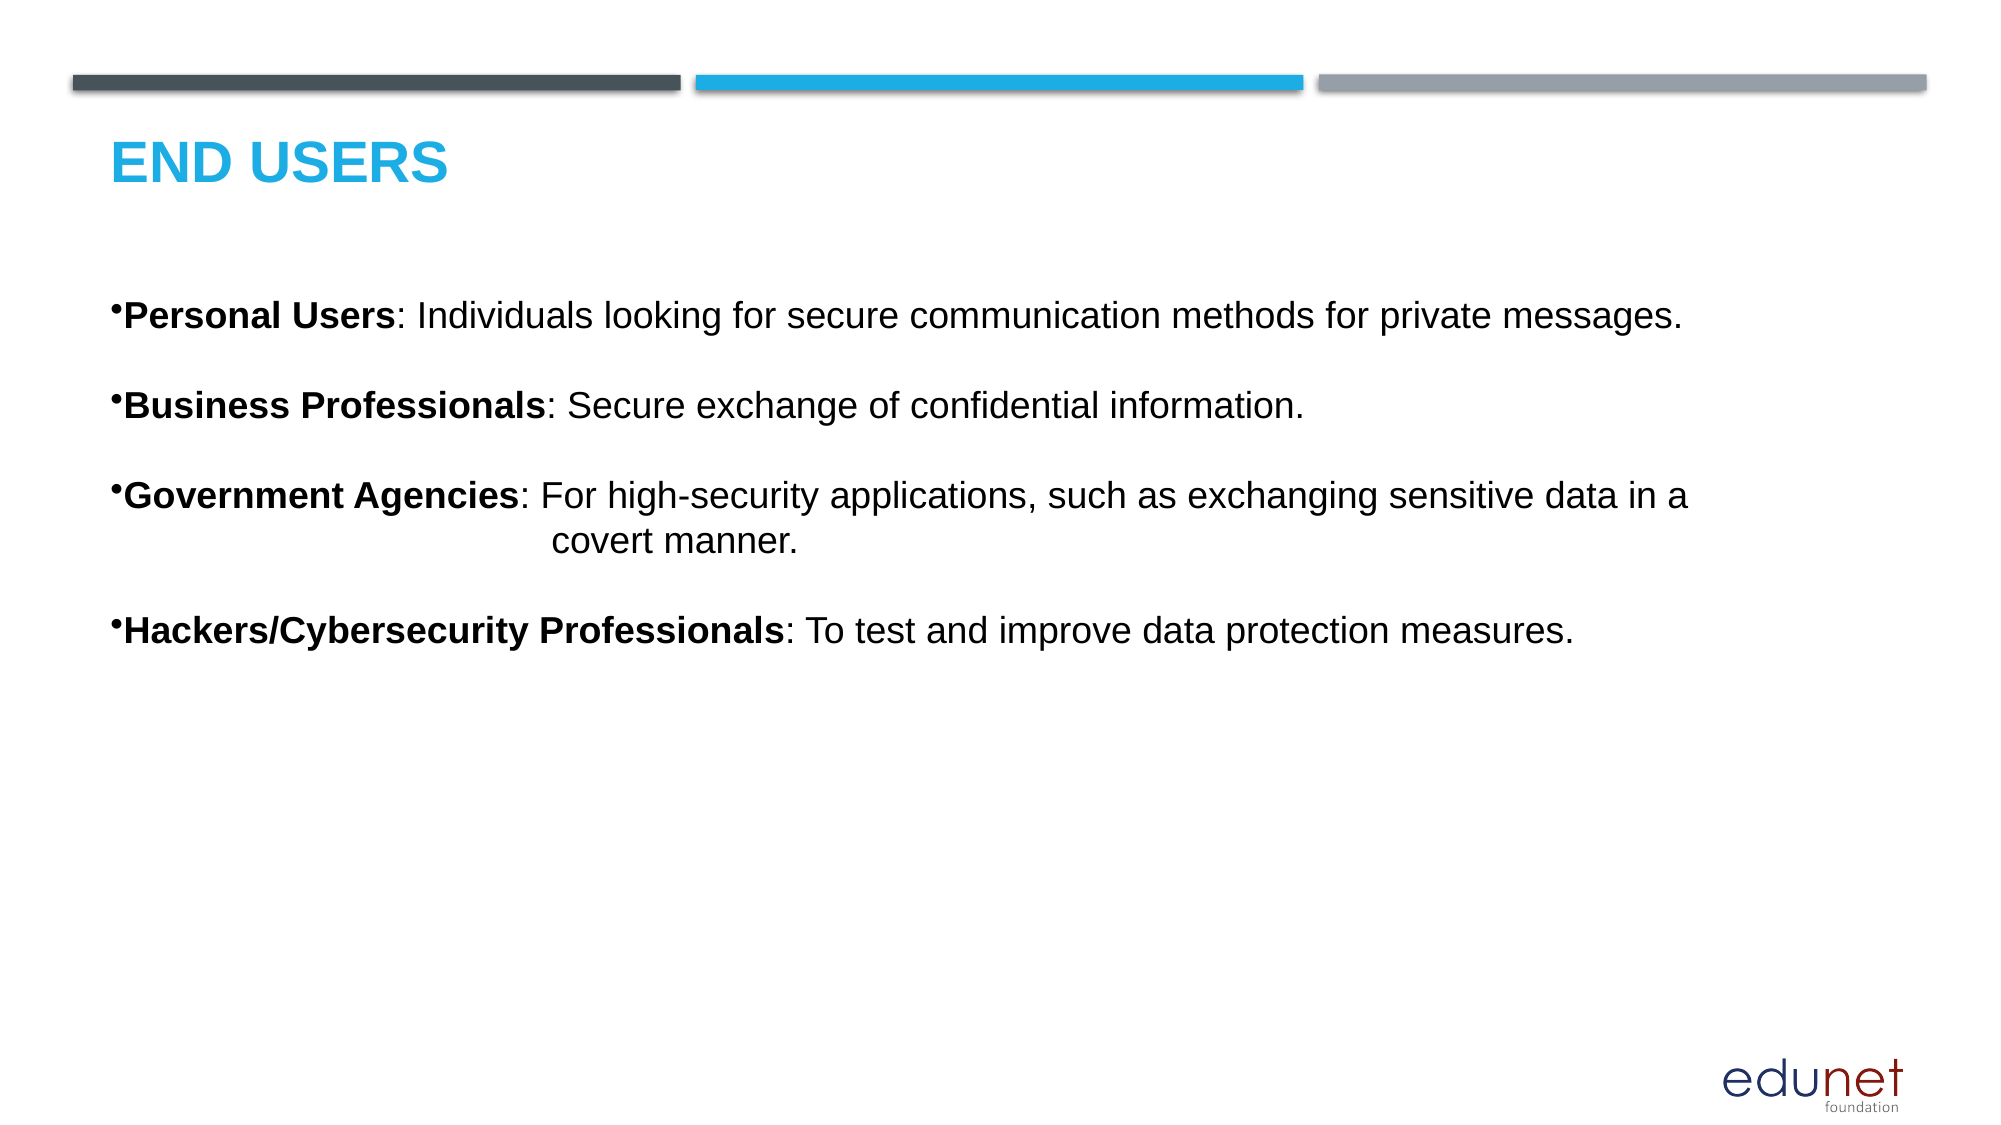

# End users
Personal Users: Individuals looking for secure communication methods for private messages.

Business Professionals: Secure exchange of confidential information.

Government Agencies: For high-security applications, such as exchanging sensitive data in a
                                          covert manner.

Hackers/Cybersecurity Professionals: To test and improve data protection measures.